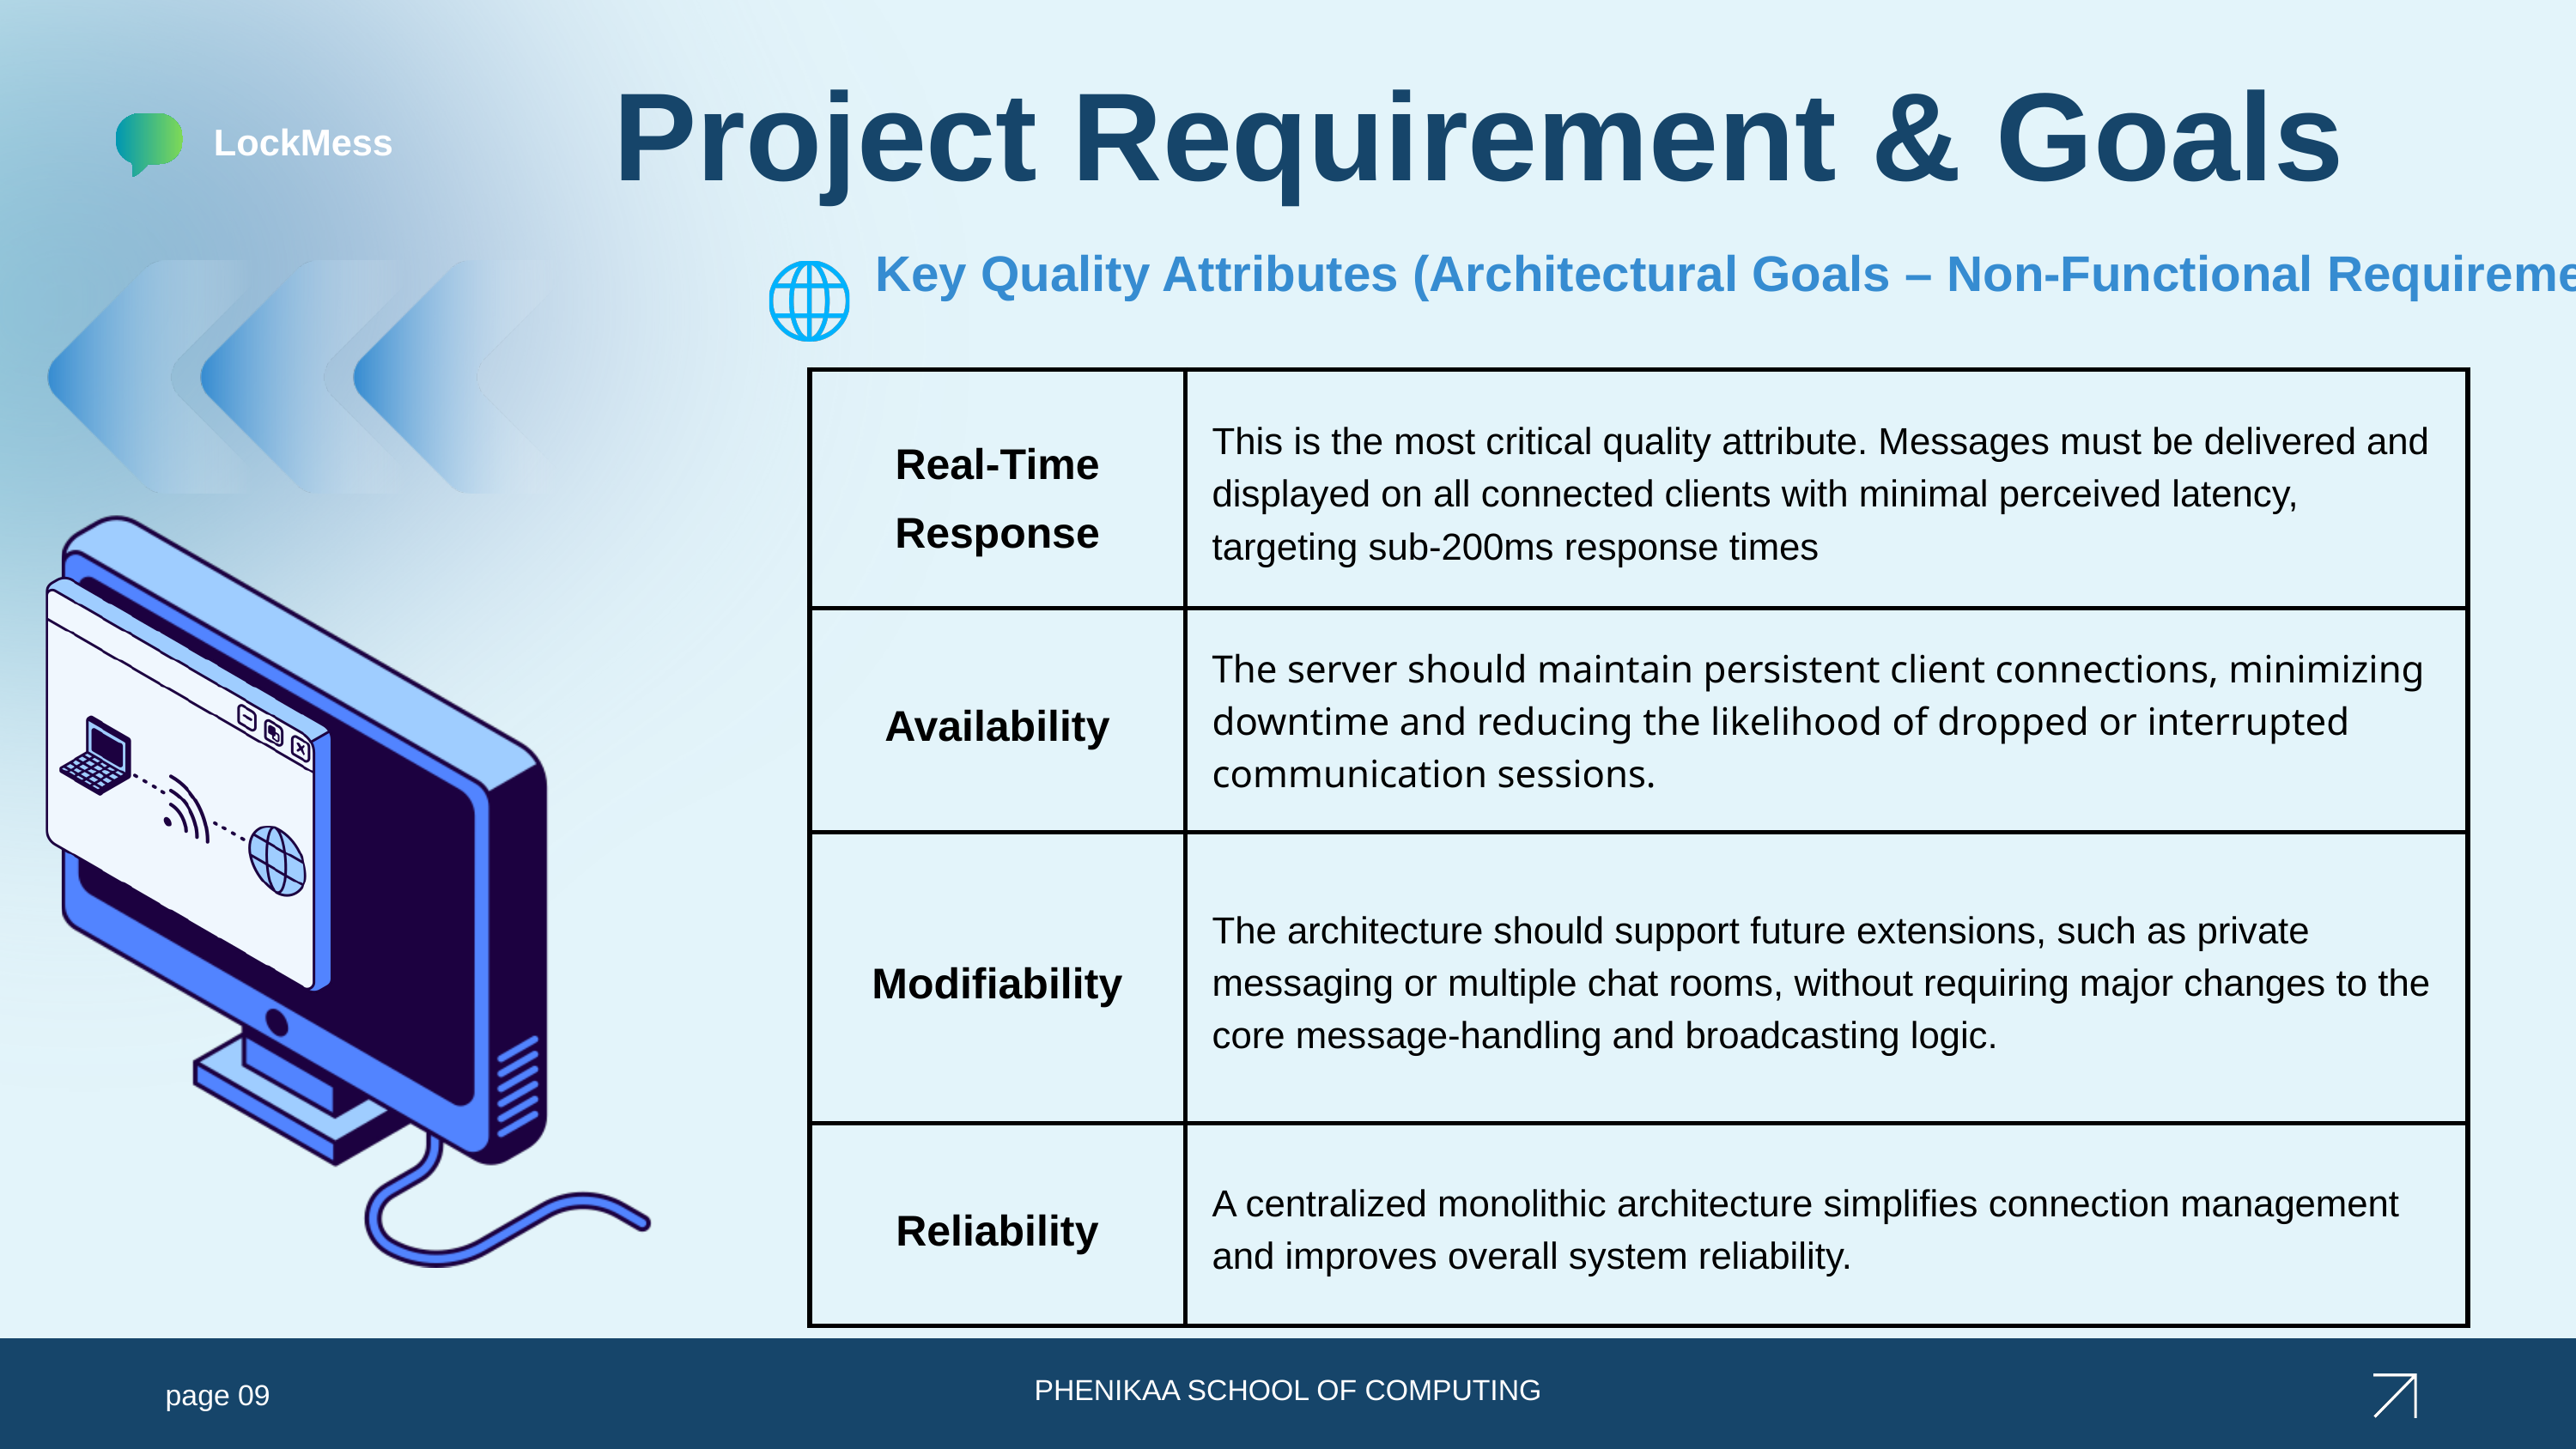

Project Requirement & Goals

LockMess
Key Quality Attributes (Architectural Goals – Non-Functional Requirements)

| Real-Time Response | This is the most critical quality attribute. Messages must be delivered and displayed on all connected clients with minimal perceived latency, targeting sub-200ms response times |
| --- | --- |
| Availability | The server should maintain persistent client connections, minimizing downtime and reducing the likelihood of dropped or interrupted communication sessions. |
| Modifiability | The architecture should support future extensions, such as private messaging or multiple chat rooms, without requiring major changes to the core message-handling and broadcasting logic. |
| Reliability | A centralized monolithic architecture simplifies connection management and improves overall system reliability. |

PHENIKAA SCHOOL OF COMPUTING
page 09